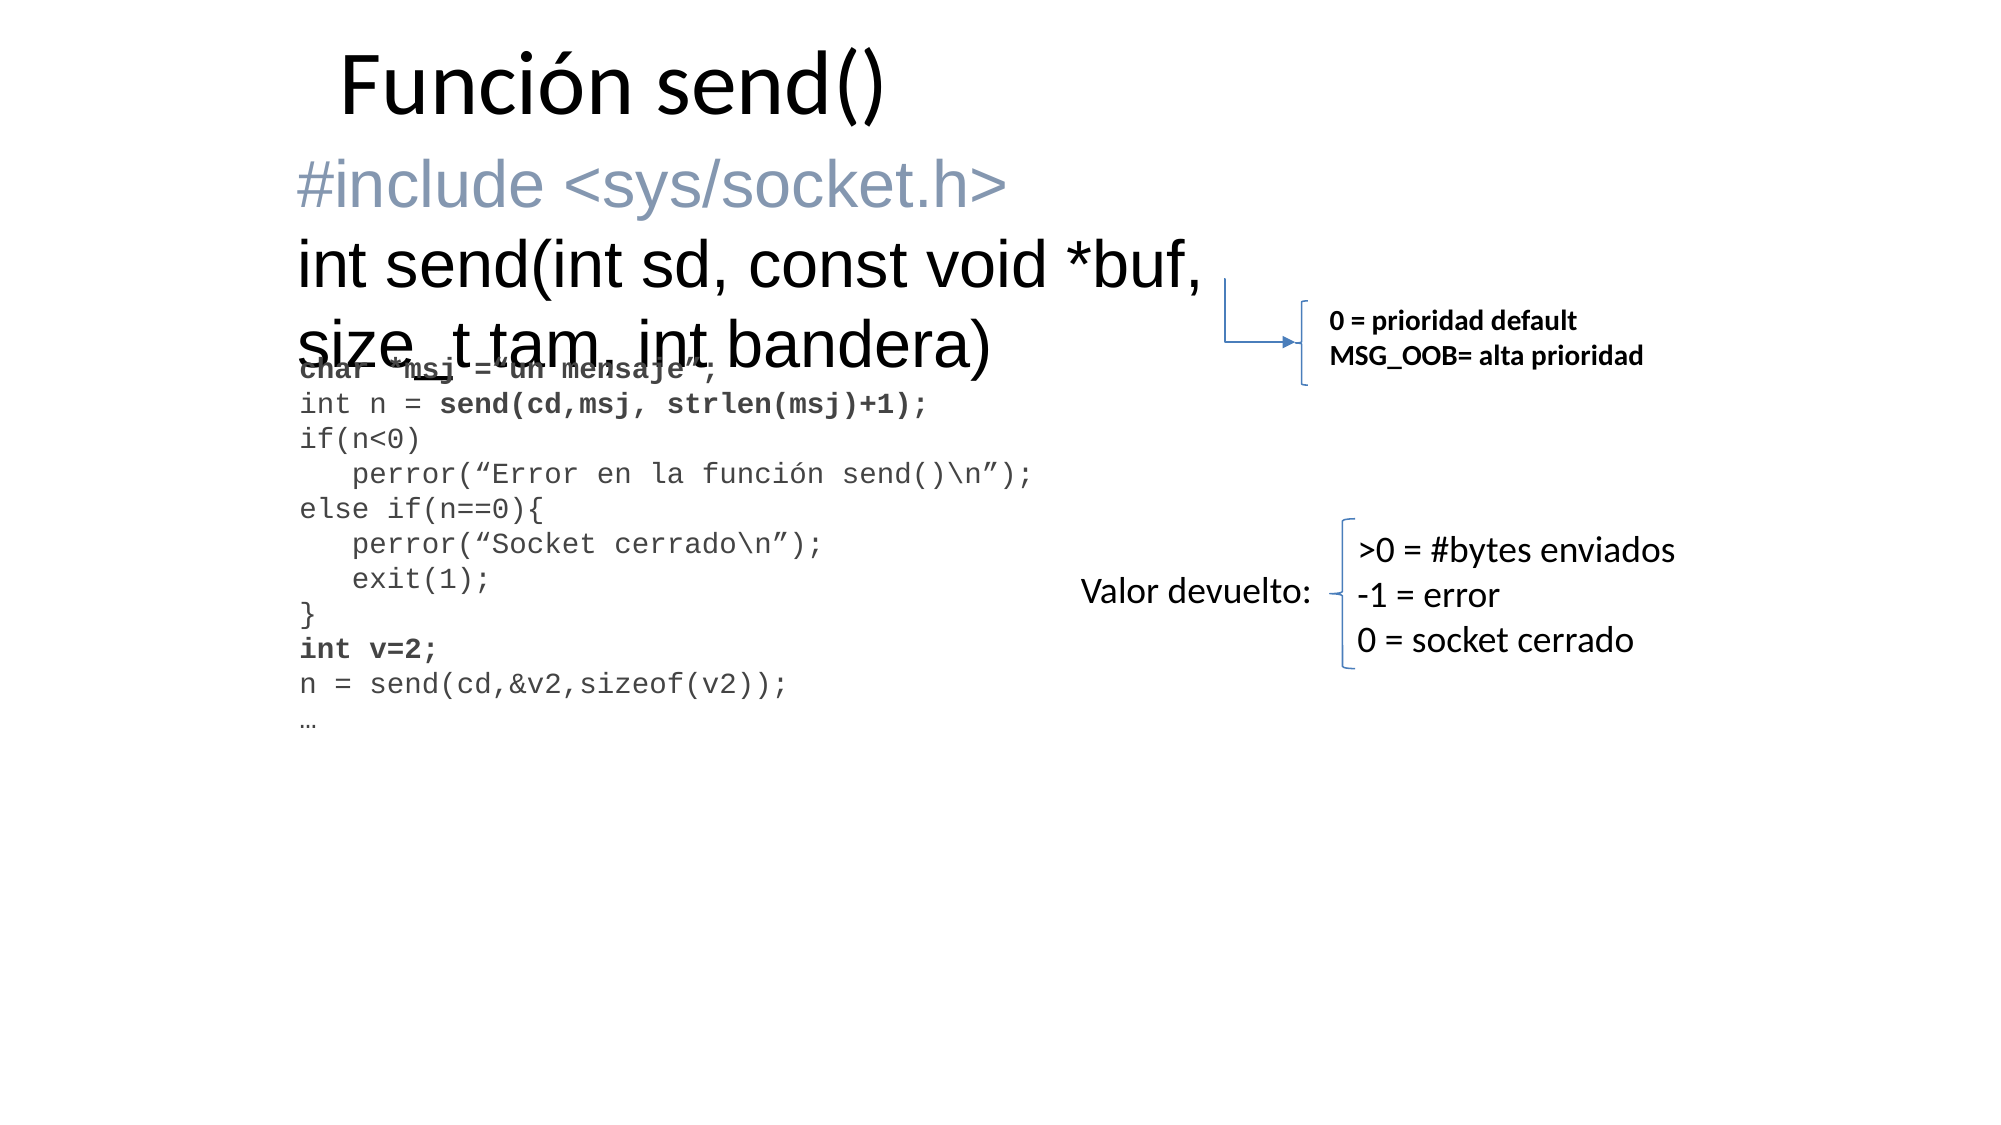

Función send()
#include <sys/socket.h>
int send(int sd, const void *buf, size_t tam, int bandera)

0 = prioridad default
MSG_OOB= alta prioridad

char *msj =“un mensaje”;
int n = send(cd,msj, strlen(msj)+1);
if(n<0)
   perror(“Error en la función send()\n”);
else if(n==0){
   perror(“Socket cerrado\n”);
   exit(1);
}
int v=2;
n = send(cd,&v2,sizeof(v2));
…

>0 = #bytes enviados
-1 = error
0 = socket cerrado

Valor devuelto: